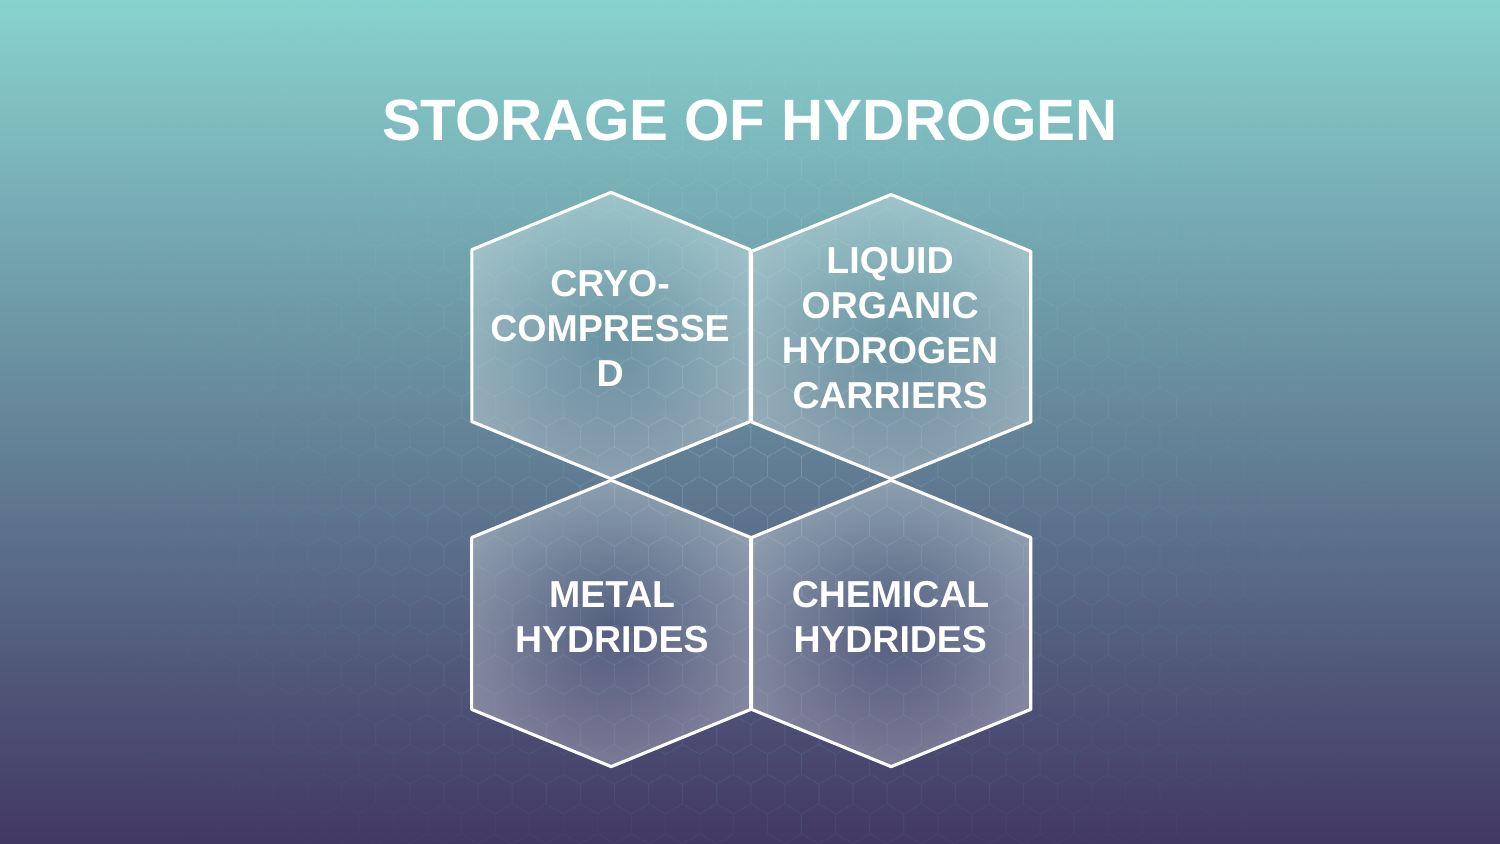

# STORAGE OF HYDROGEN

CRYO-COMPRESSED

LIQUID ORGANIC HYDROGEN CARRIERS

METAL HYDRIDES

CHEMICAL HYDRIDES